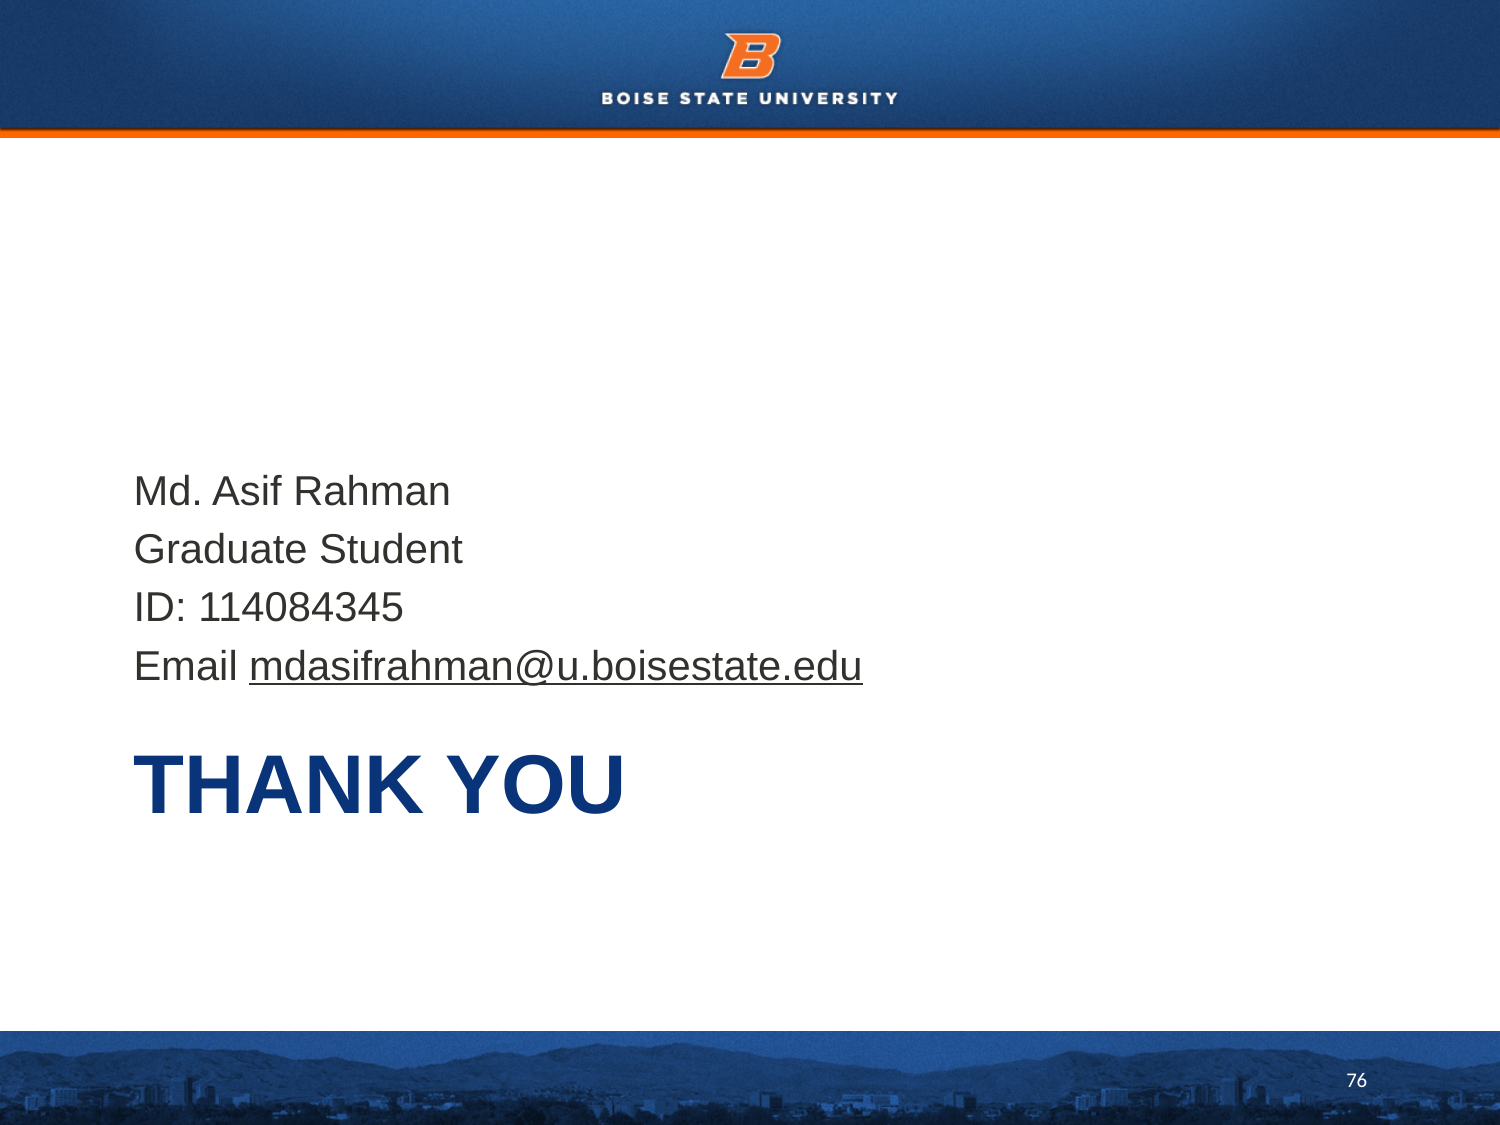

Md. Asif Rahman
Graduate Student
ID: 114084345
Email mdasifrahman@u.boisestate.edu
# Thank You